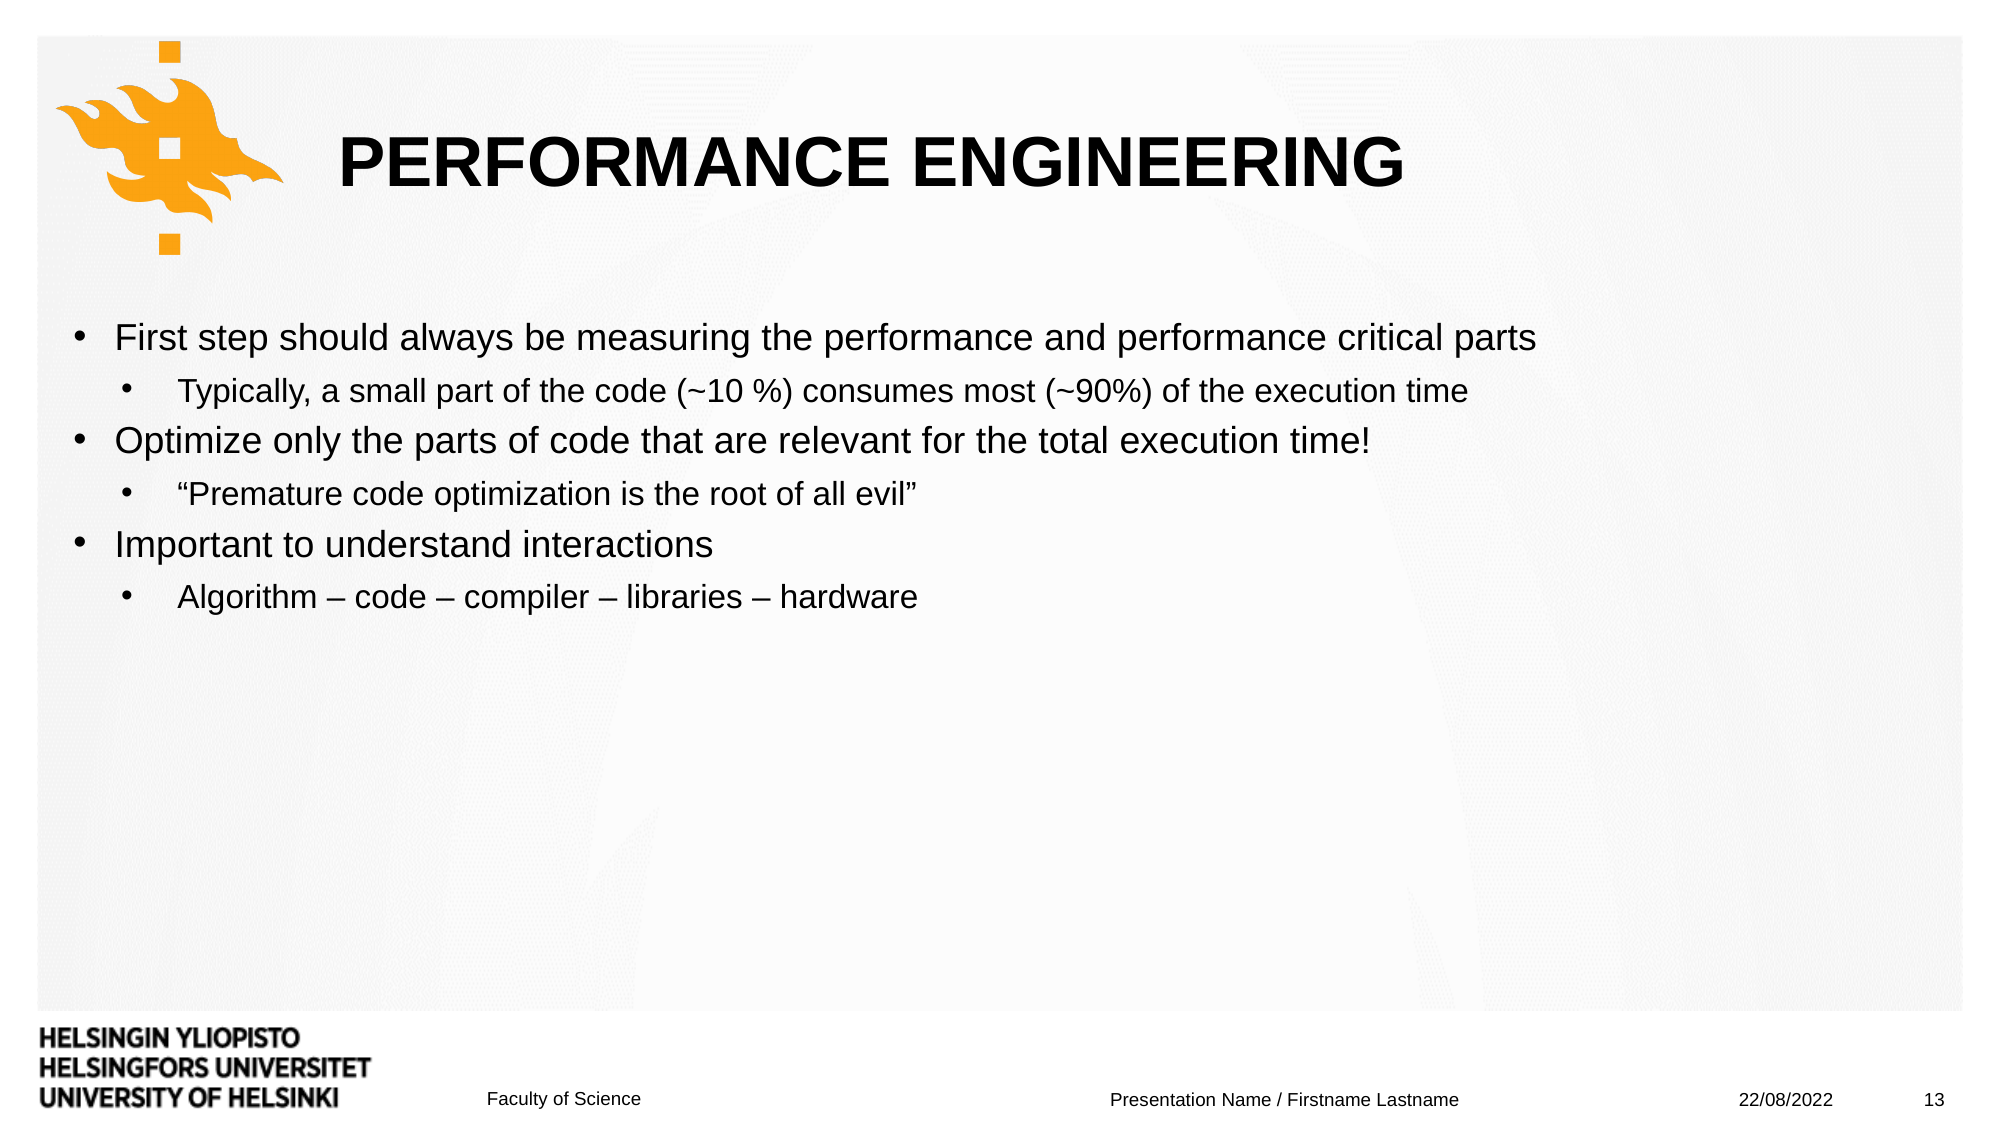

# Performance engineering
First step should always be measuring the performance and performance critical parts
Typically, a small part of the code (~10 %) consumes most (~90%) of the execution time
Optimize only the parts of code that are relevant for the total execution time!
“Premature code optimization is the root of all evil”
Important to understand interactions
Algorithm – code – compiler – libraries – hardware
22/08/2022
13
Presentation Name / Firstname Lastname